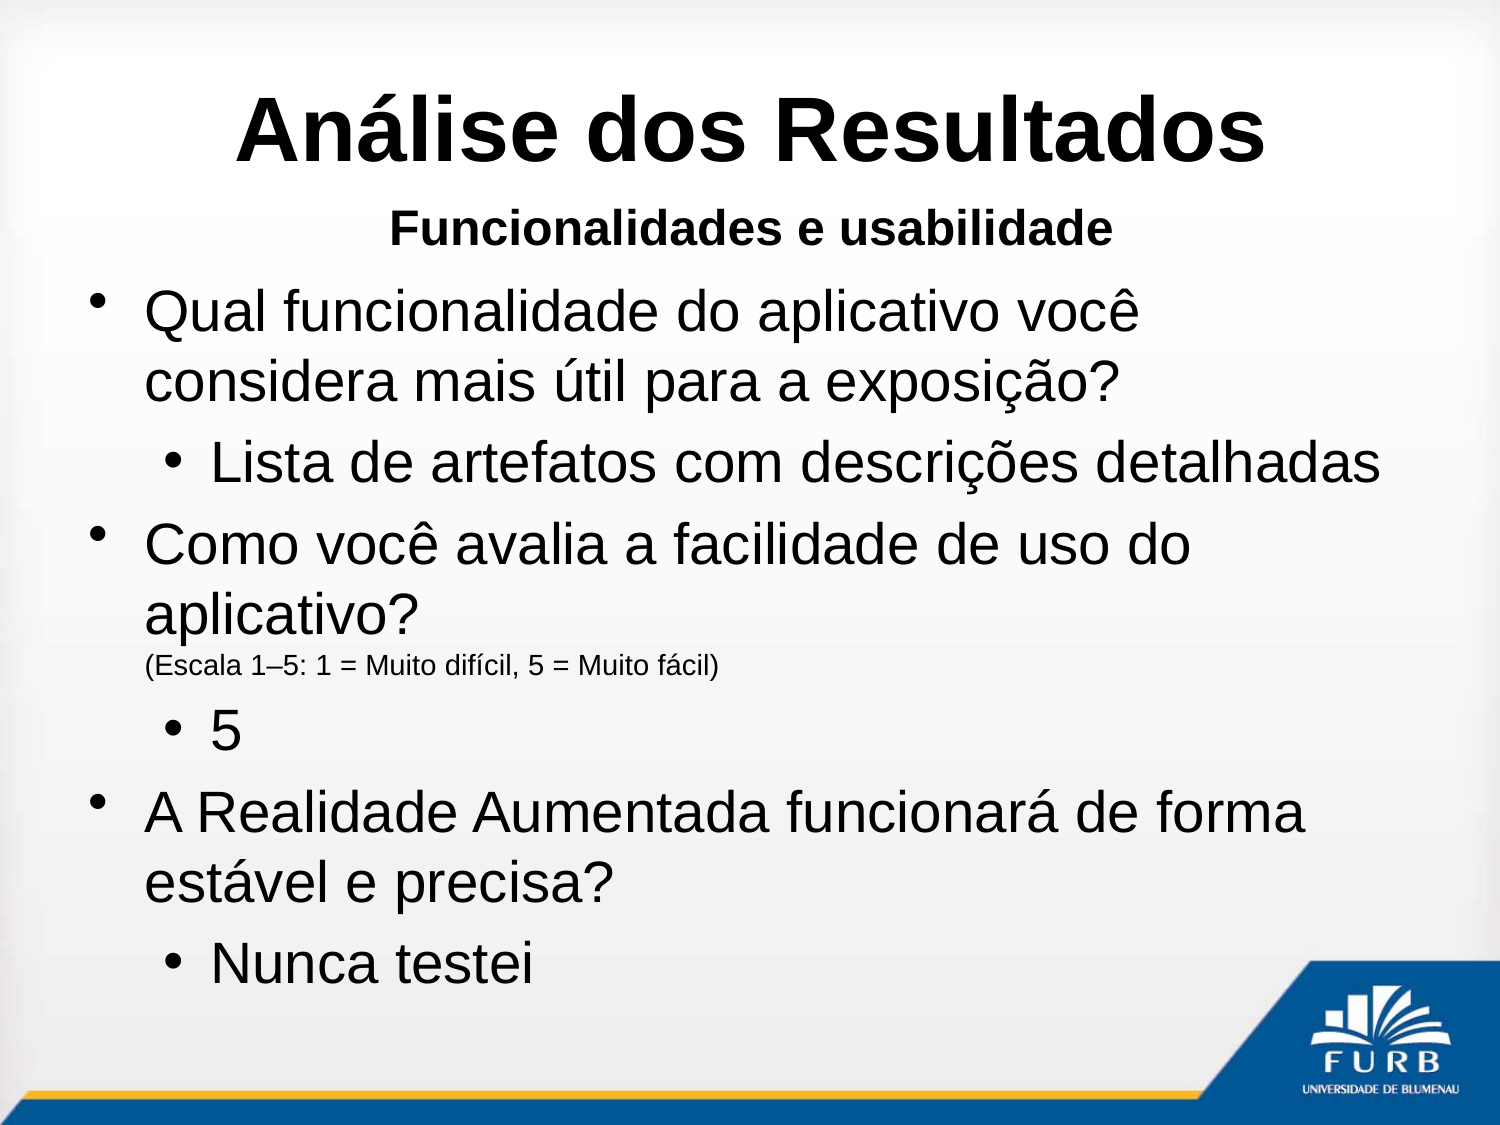

# Análise dos Resultados
Funcionalidades e usabilidade
Qual funcionalidade do aplicativo você considera mais útil para a exposição?
Lista de artefatos com descrições detalhadas
Como você avalia a facilidade de uso do aplicativo?
(Escala 1–5: 1 = Muito difícil, 5 = Muito fácil)
5
A Realidade Aumentada funcionará de forma estável e precisa?
Nunca testei